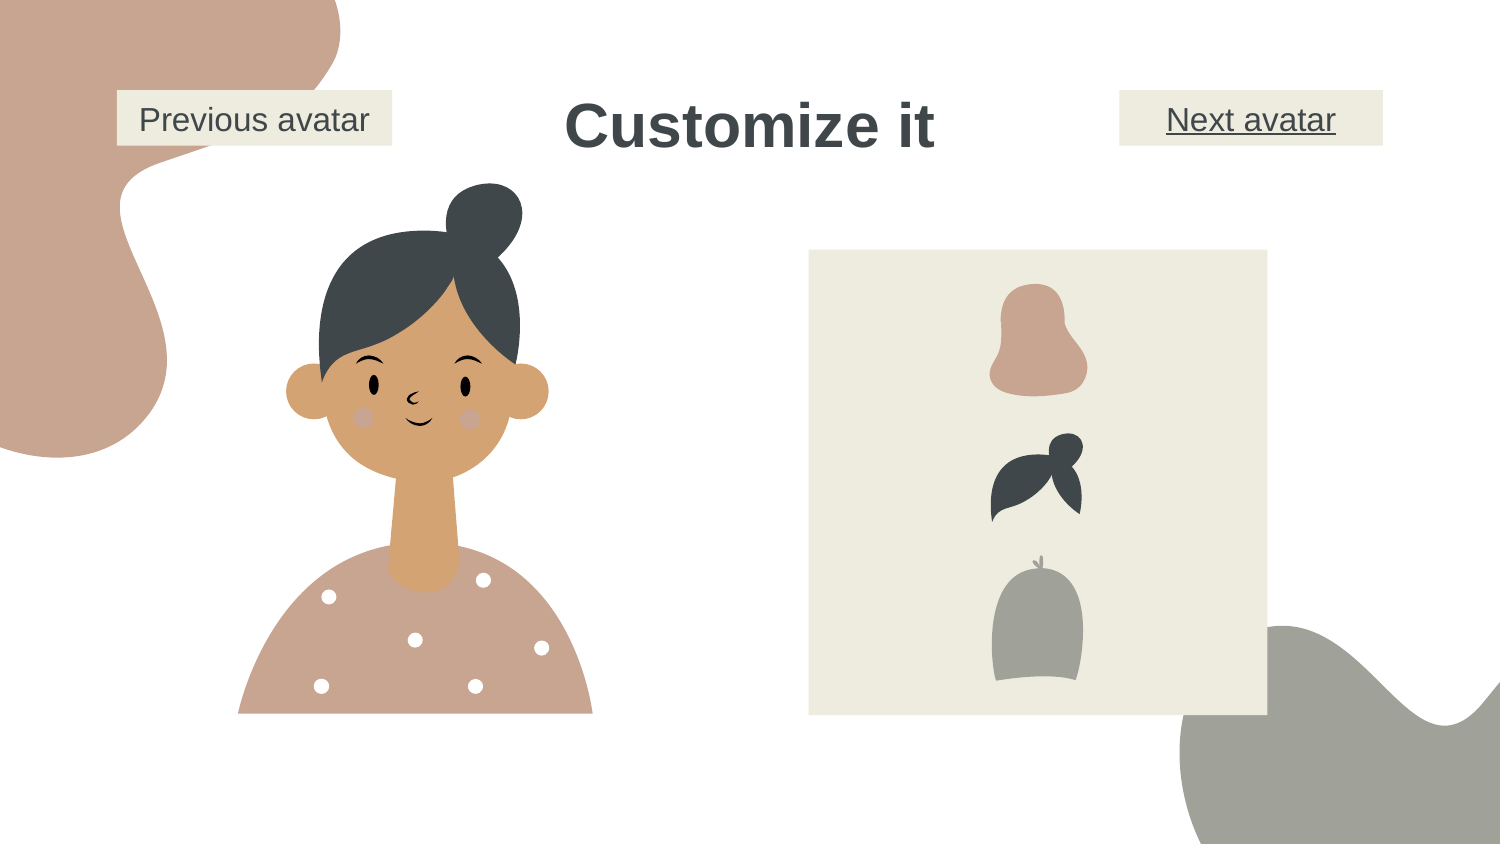

# Customize it
Previous avatar
Next avatar